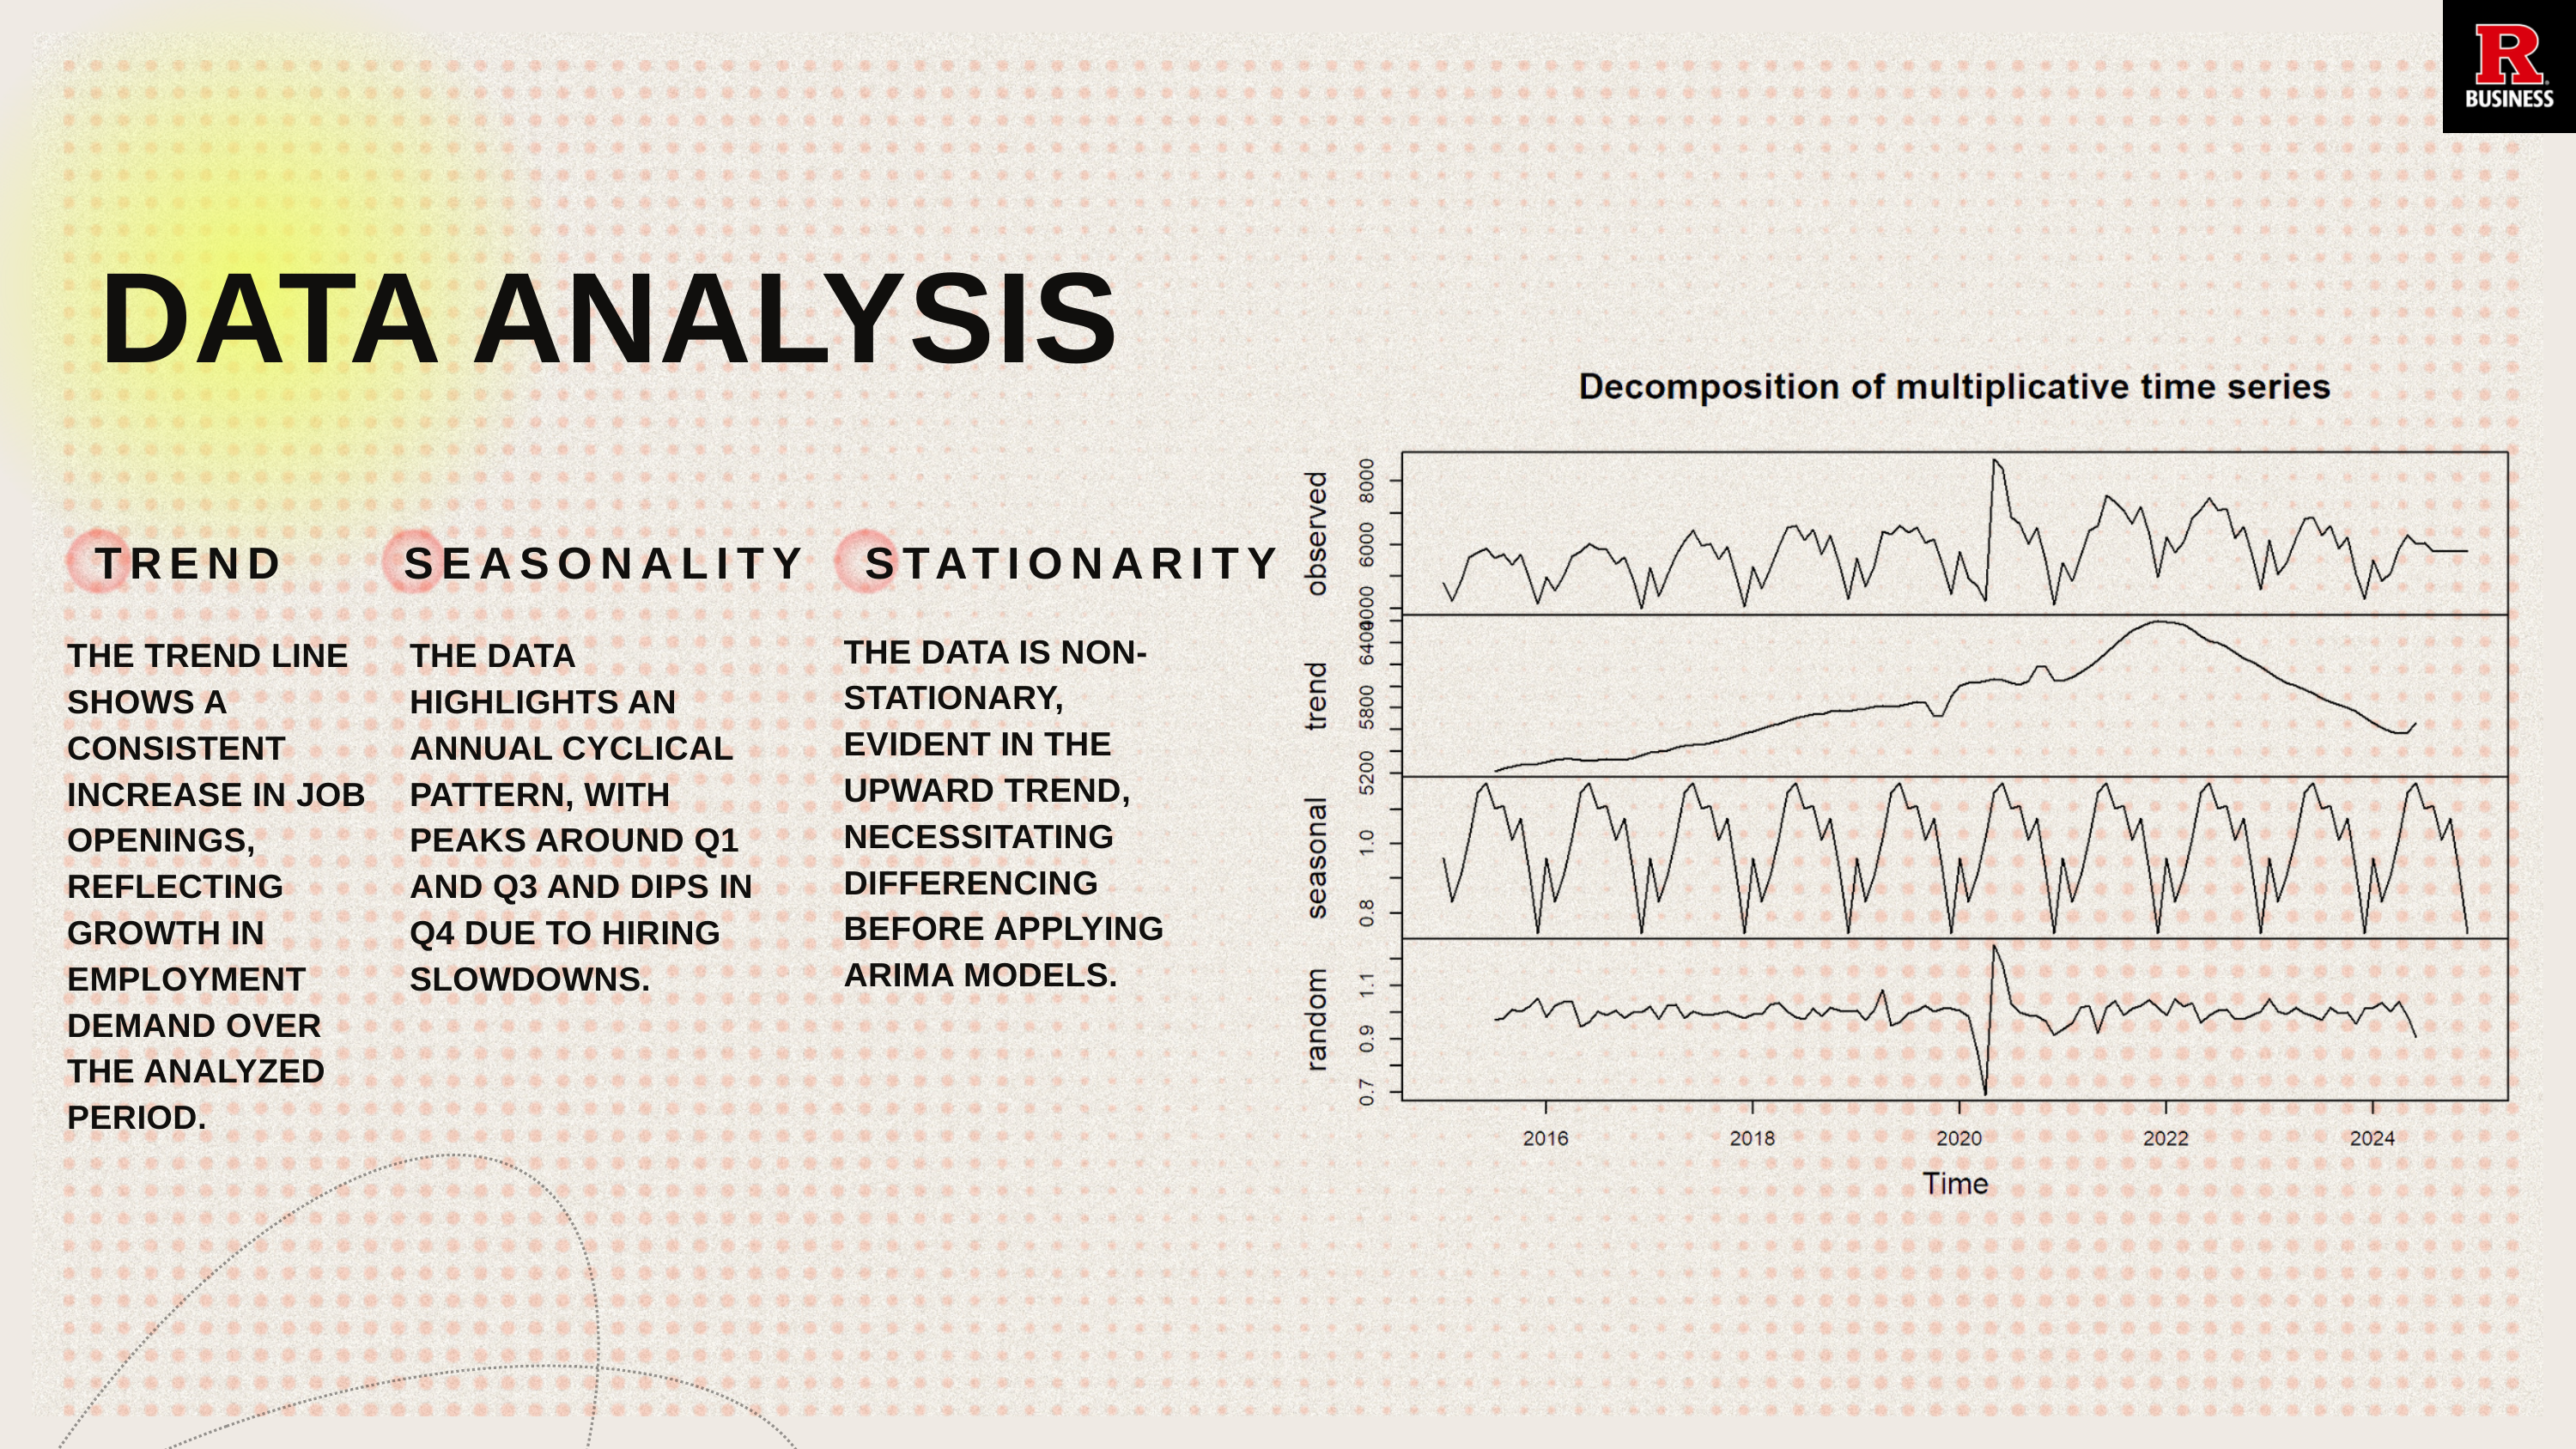

DATA ANALYSIS

TREND
SEASONALITY
STATIONARITY
THE DATA IS NON-STATIONARY, EVIDENT IN THE UPWARD TREND, NECESSITATING DIFFERENCING BEFORE APPLYING ARIMA MODELS.
THE TREND LINE SHOWS A CONSISTENT INCREASE IN JOB OPENINGS, REFLECTING GROWTH IN EMPLOYMENT DEMAND OVER THE ANALYZED PERIOD.
THE DATA HIGHLIGHTS AN ANNUAL CYCLICAL PATTERN, WITH PEAKS AROUND Q1 AND Q3 AND DIPS IN Q4 DUE TO HIRING SLOWDOWNS.